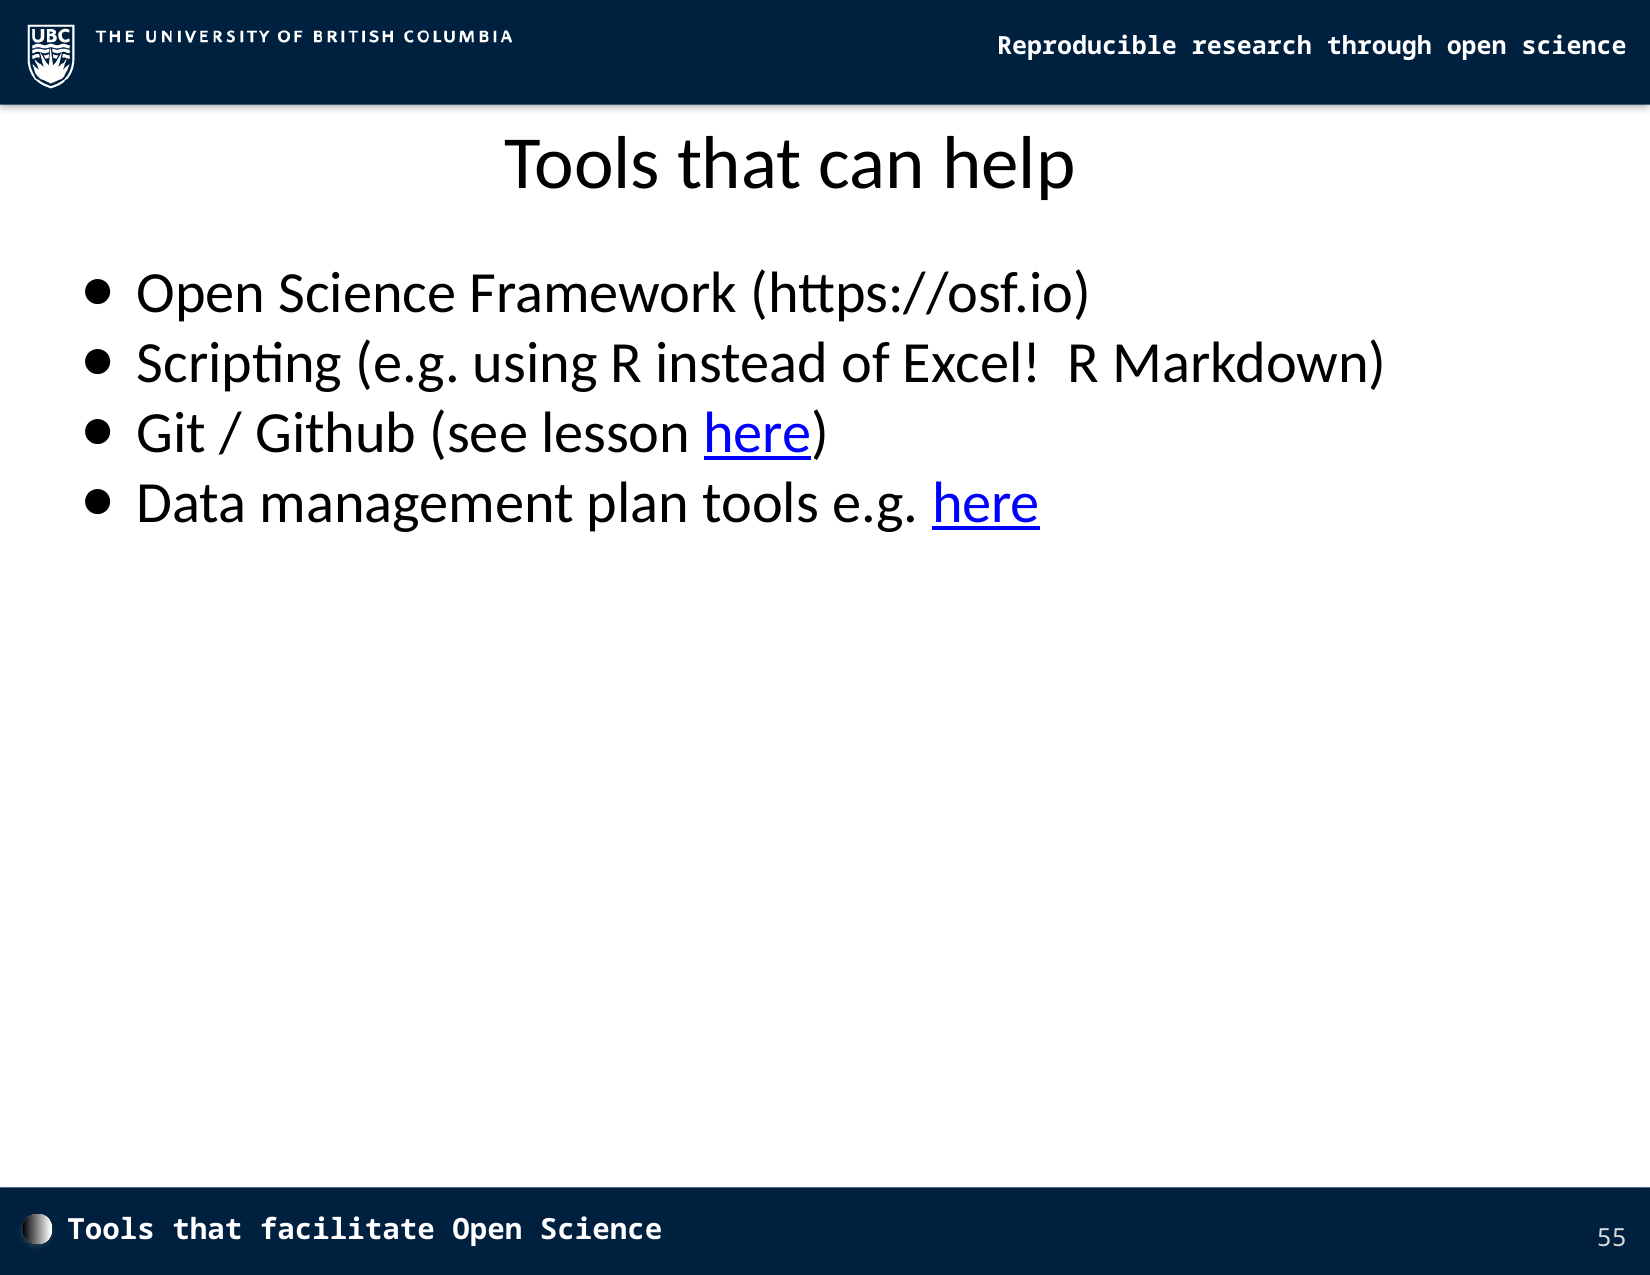

Tools that can help
Open Science Framework (https://osf.io)
Scripting (e.g. using R instead of Excel!  R Markdown)
Git / Github (see lesson here)
Data management plan tools e.g. here
Tools that facilitate Open Science

55